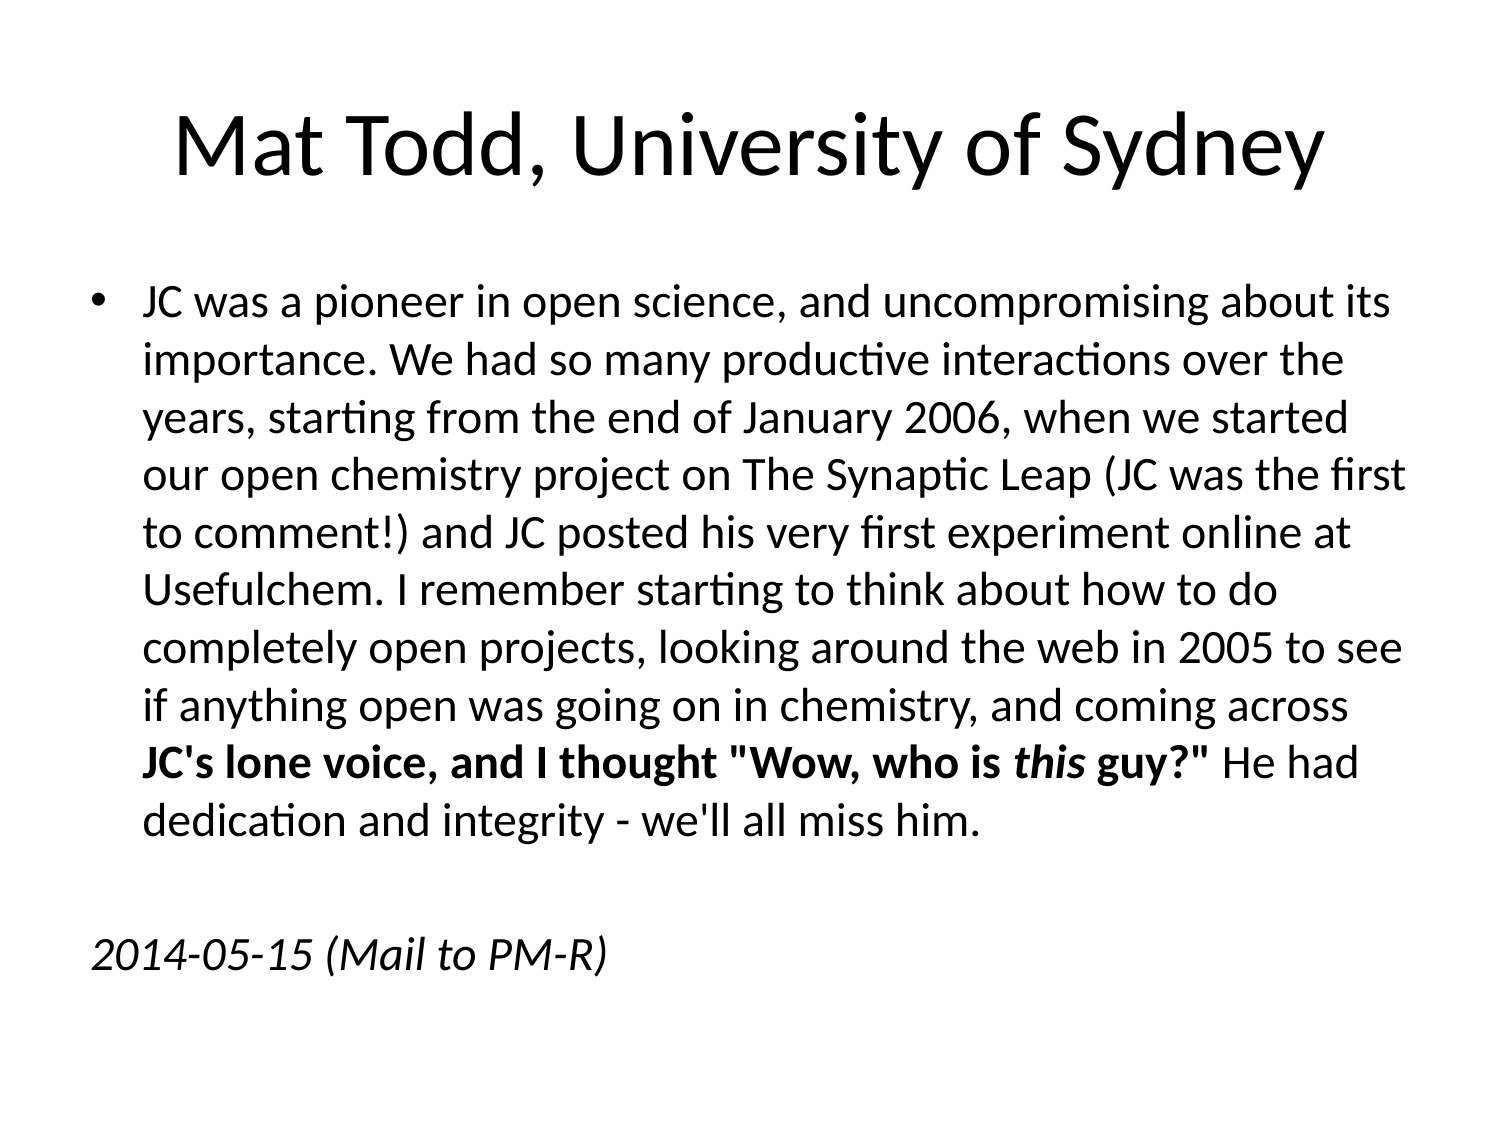

# Mat Todd, University of Sydney
JC was a pioneer in open science, and uncompromising about its importance. We had so many productive interactions over the years, starting from the end of January 2006, when we started our open chemistry project on The Synaptic Leap (JC was the first to comment!) and JC posted his very first experiment online at Usefulchem. I remember starting to think about how to do completely open projects, looking around the web in 2005 to see if anything open was going on in chemistry, and coming across JC's lone voice, and I thought "Wow, who is this guy?" He had dedication and integrity - we'll all miss him.

2014-05-15 (Mail to PM-R)